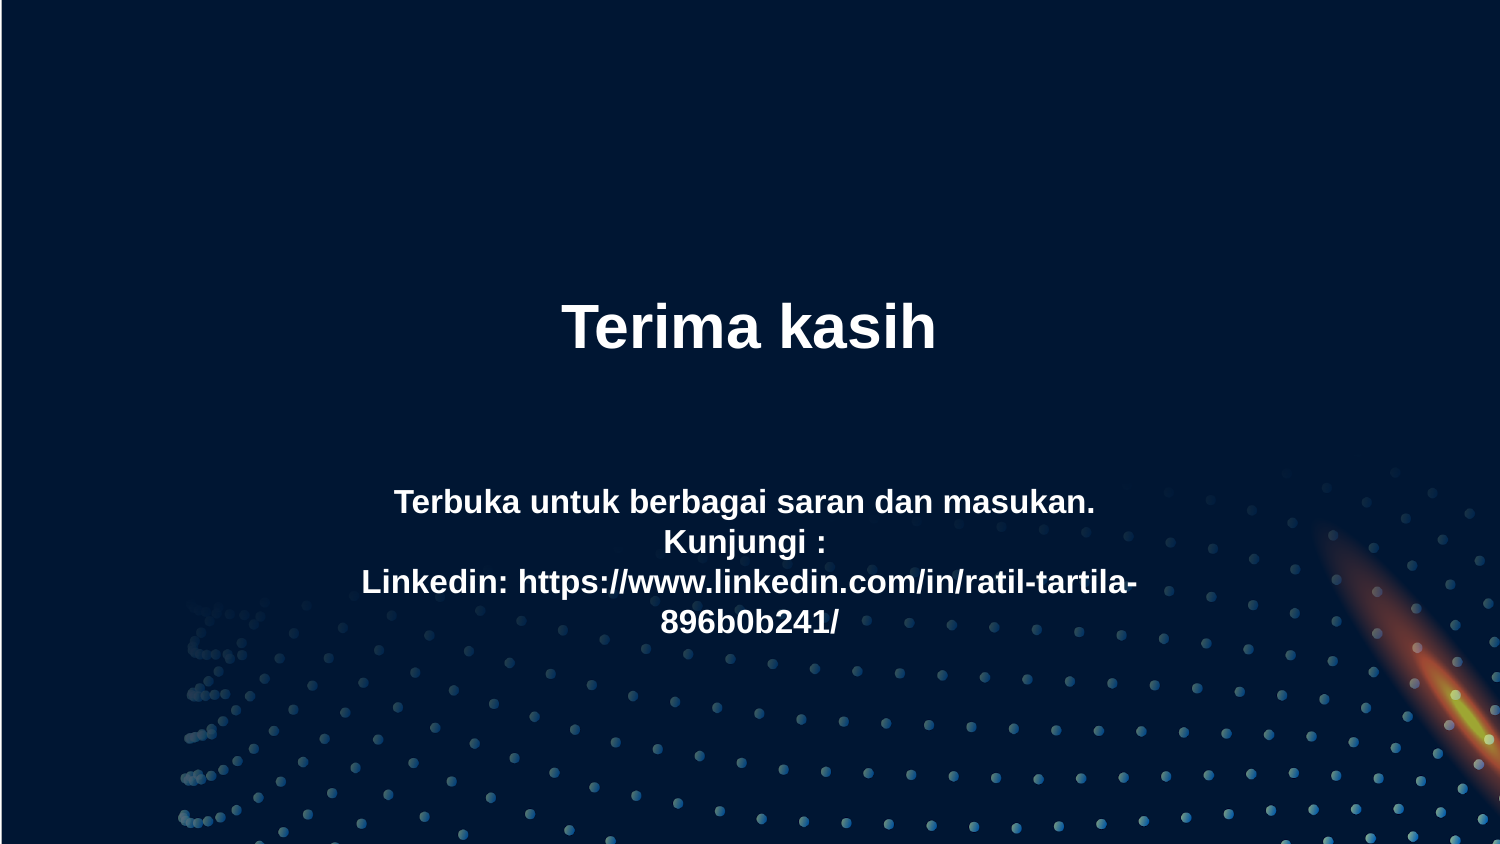

# Terima kasih Terbuka untuk berbagai saran dan masukan. Kunjungi : Linkedin: https://www.linkedin.com/in/ratil-tartila-896b0b241/